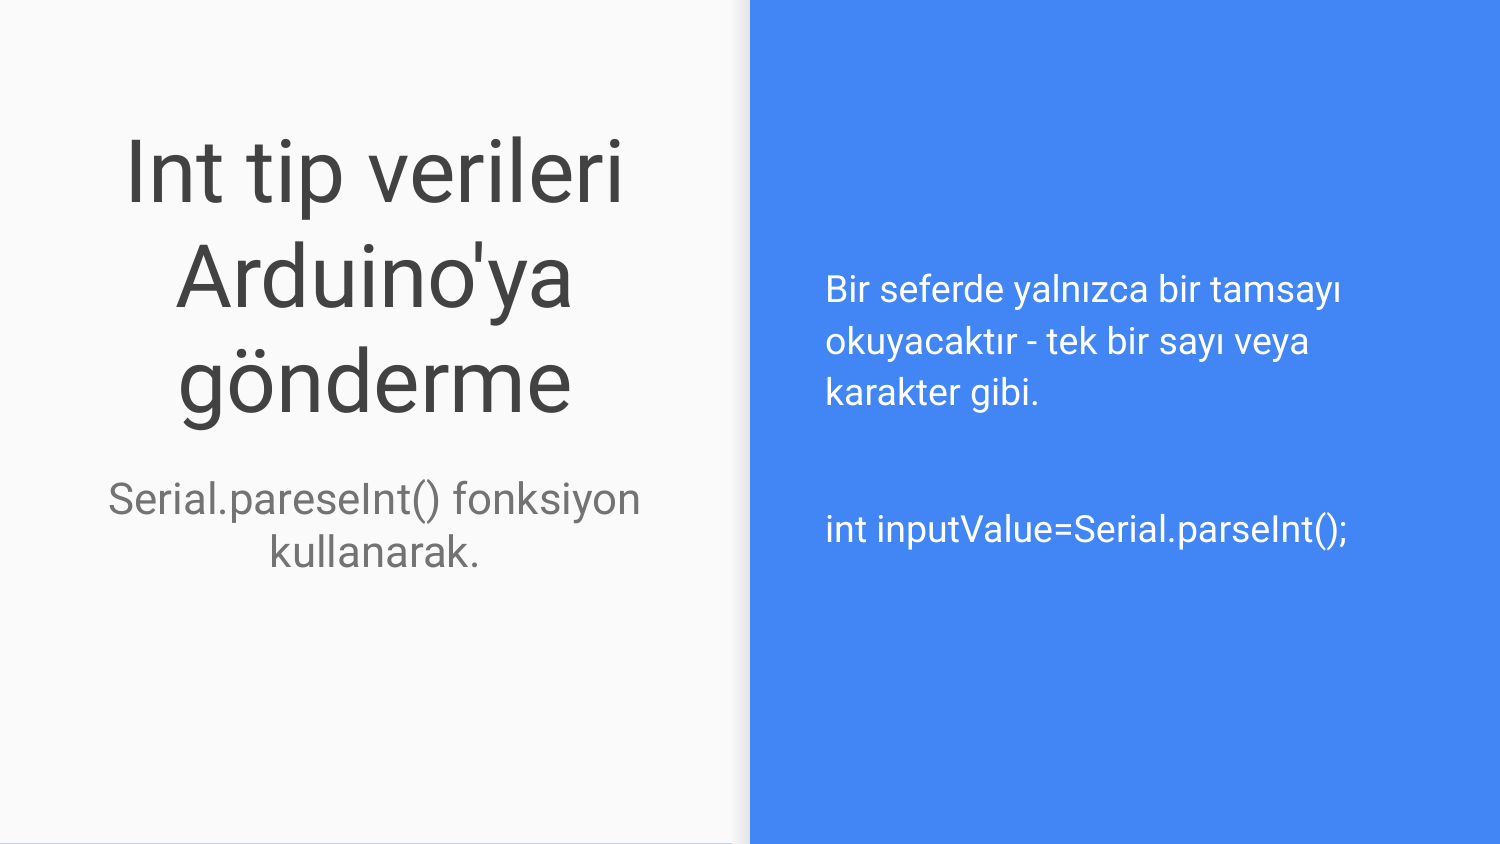

# Int tip verileri Arduino'ya gönderme
Bir seferde yalnızca bir tamsayı okuyacaktır - tek bir sayı veya karakter gibi.

int inputValue=Serial.parseInt();
Serial.pareseInt() fonksiyon kullanarak.